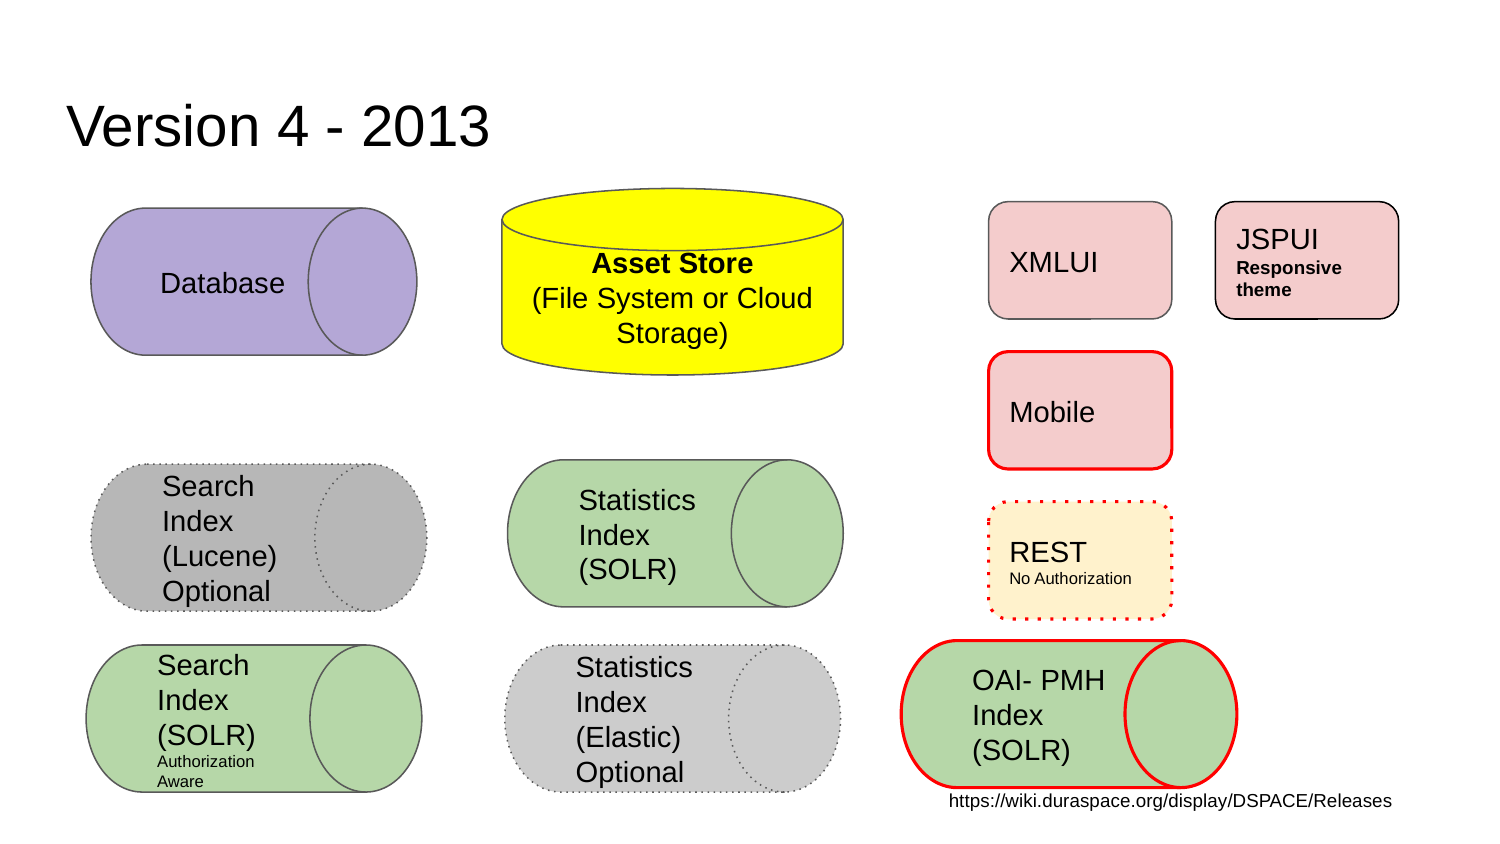

# Version 4 - 2013
Asset Store
(File System or Cloud Storage)
XMLUI
JSPUI
Responsive theme
Database
Mobile
Statistics Index
(SOLR)
Search Index
(Lucene)
Optional
REST
No Authorization
OAI- PMH Index
(SOLR)
Search Index
(SOLR)
Authorization Aware
Statistics Index
(Elastic)
Optional
https://wiki.duraspace.org/display/DSPACE/Releases